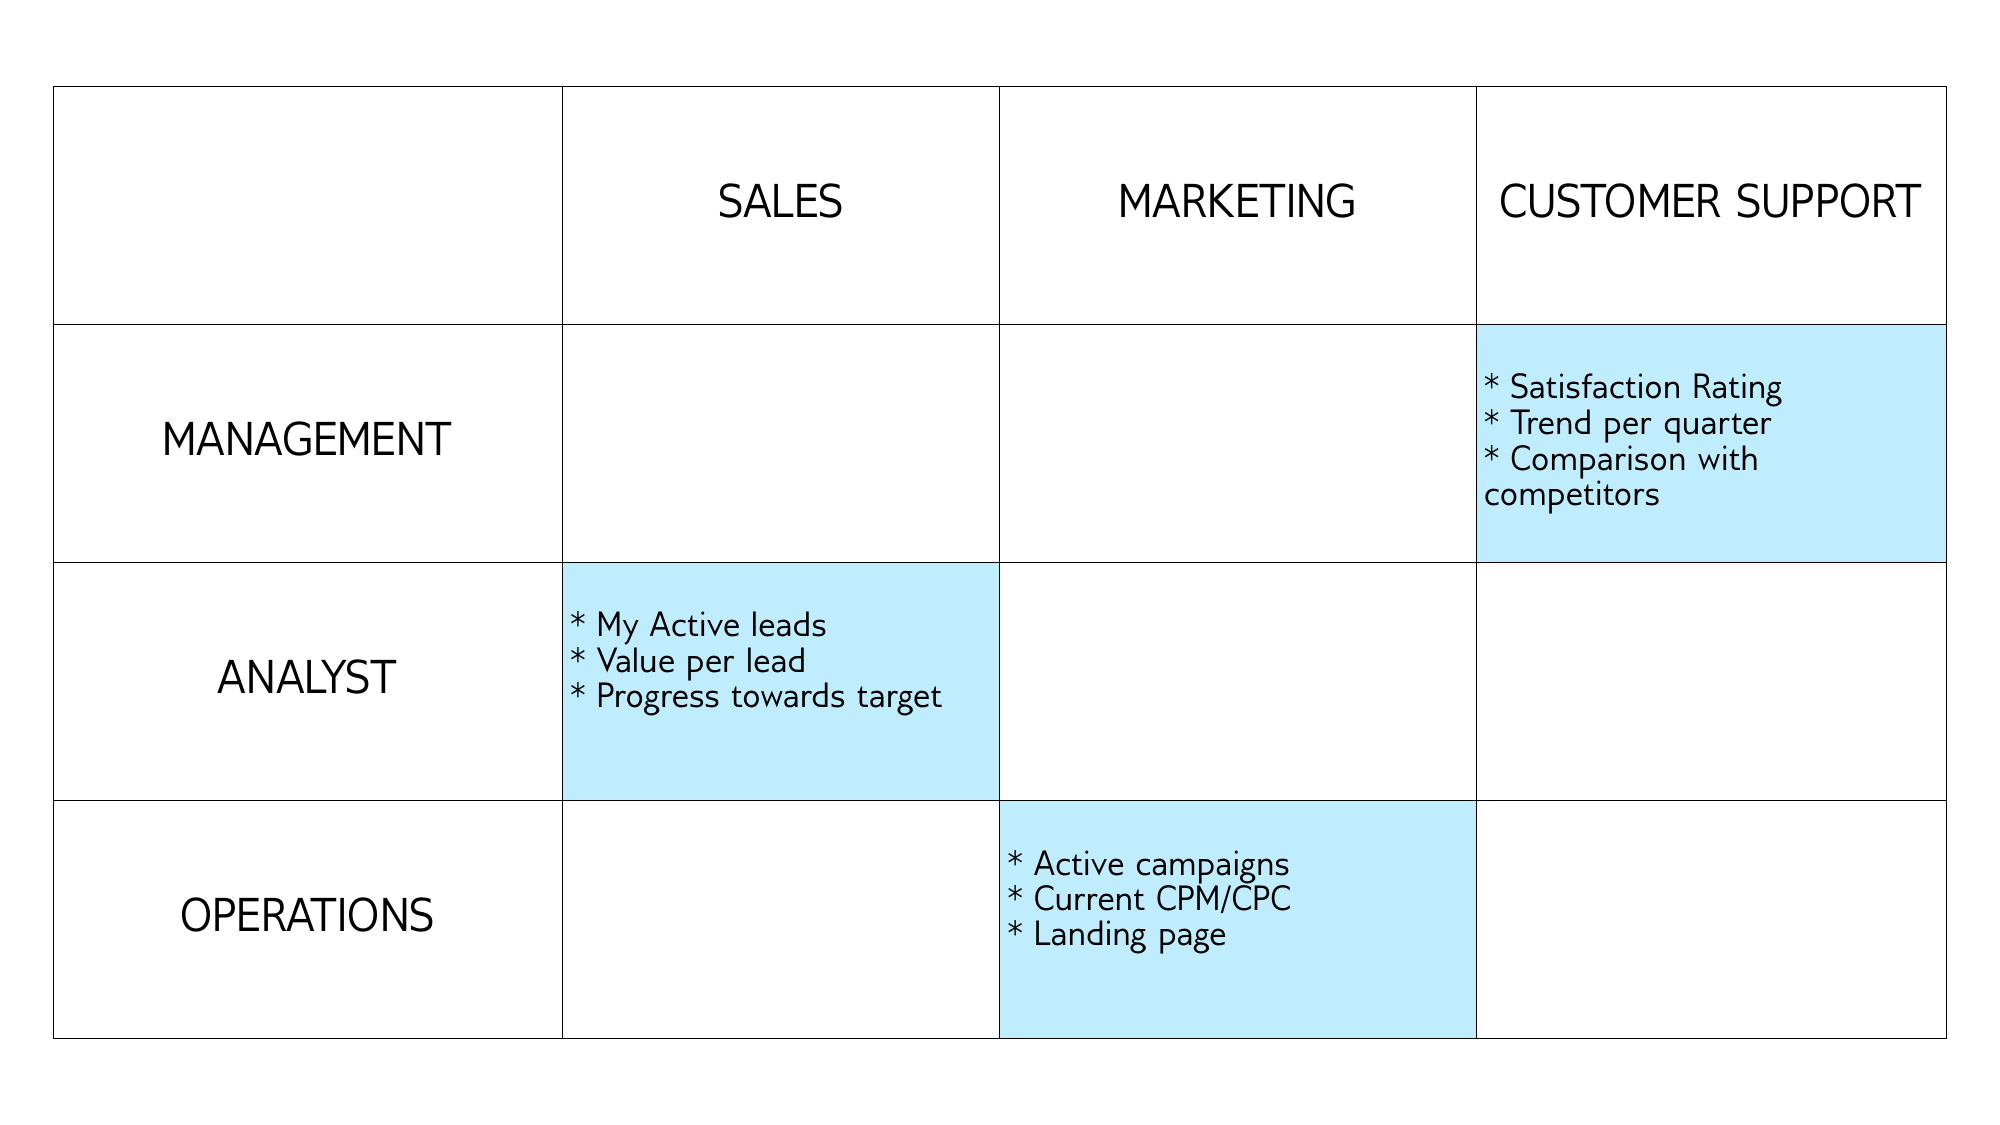

|  | SALES | MARKETING | CUSTOMER SUPPORT |
| --- | --- | --- | --- |
| MANAGEMENT |  |  | \* Satisfaction Rating \* Trend per quarter \* Comparison with competitors |
| ANALYST | \* My Active leads \* Value per lead \* Progress towards target |  |  |
| OPERATIONS |  | \* Active campaigns \* Current CPM/CPC \* Landing page |  |